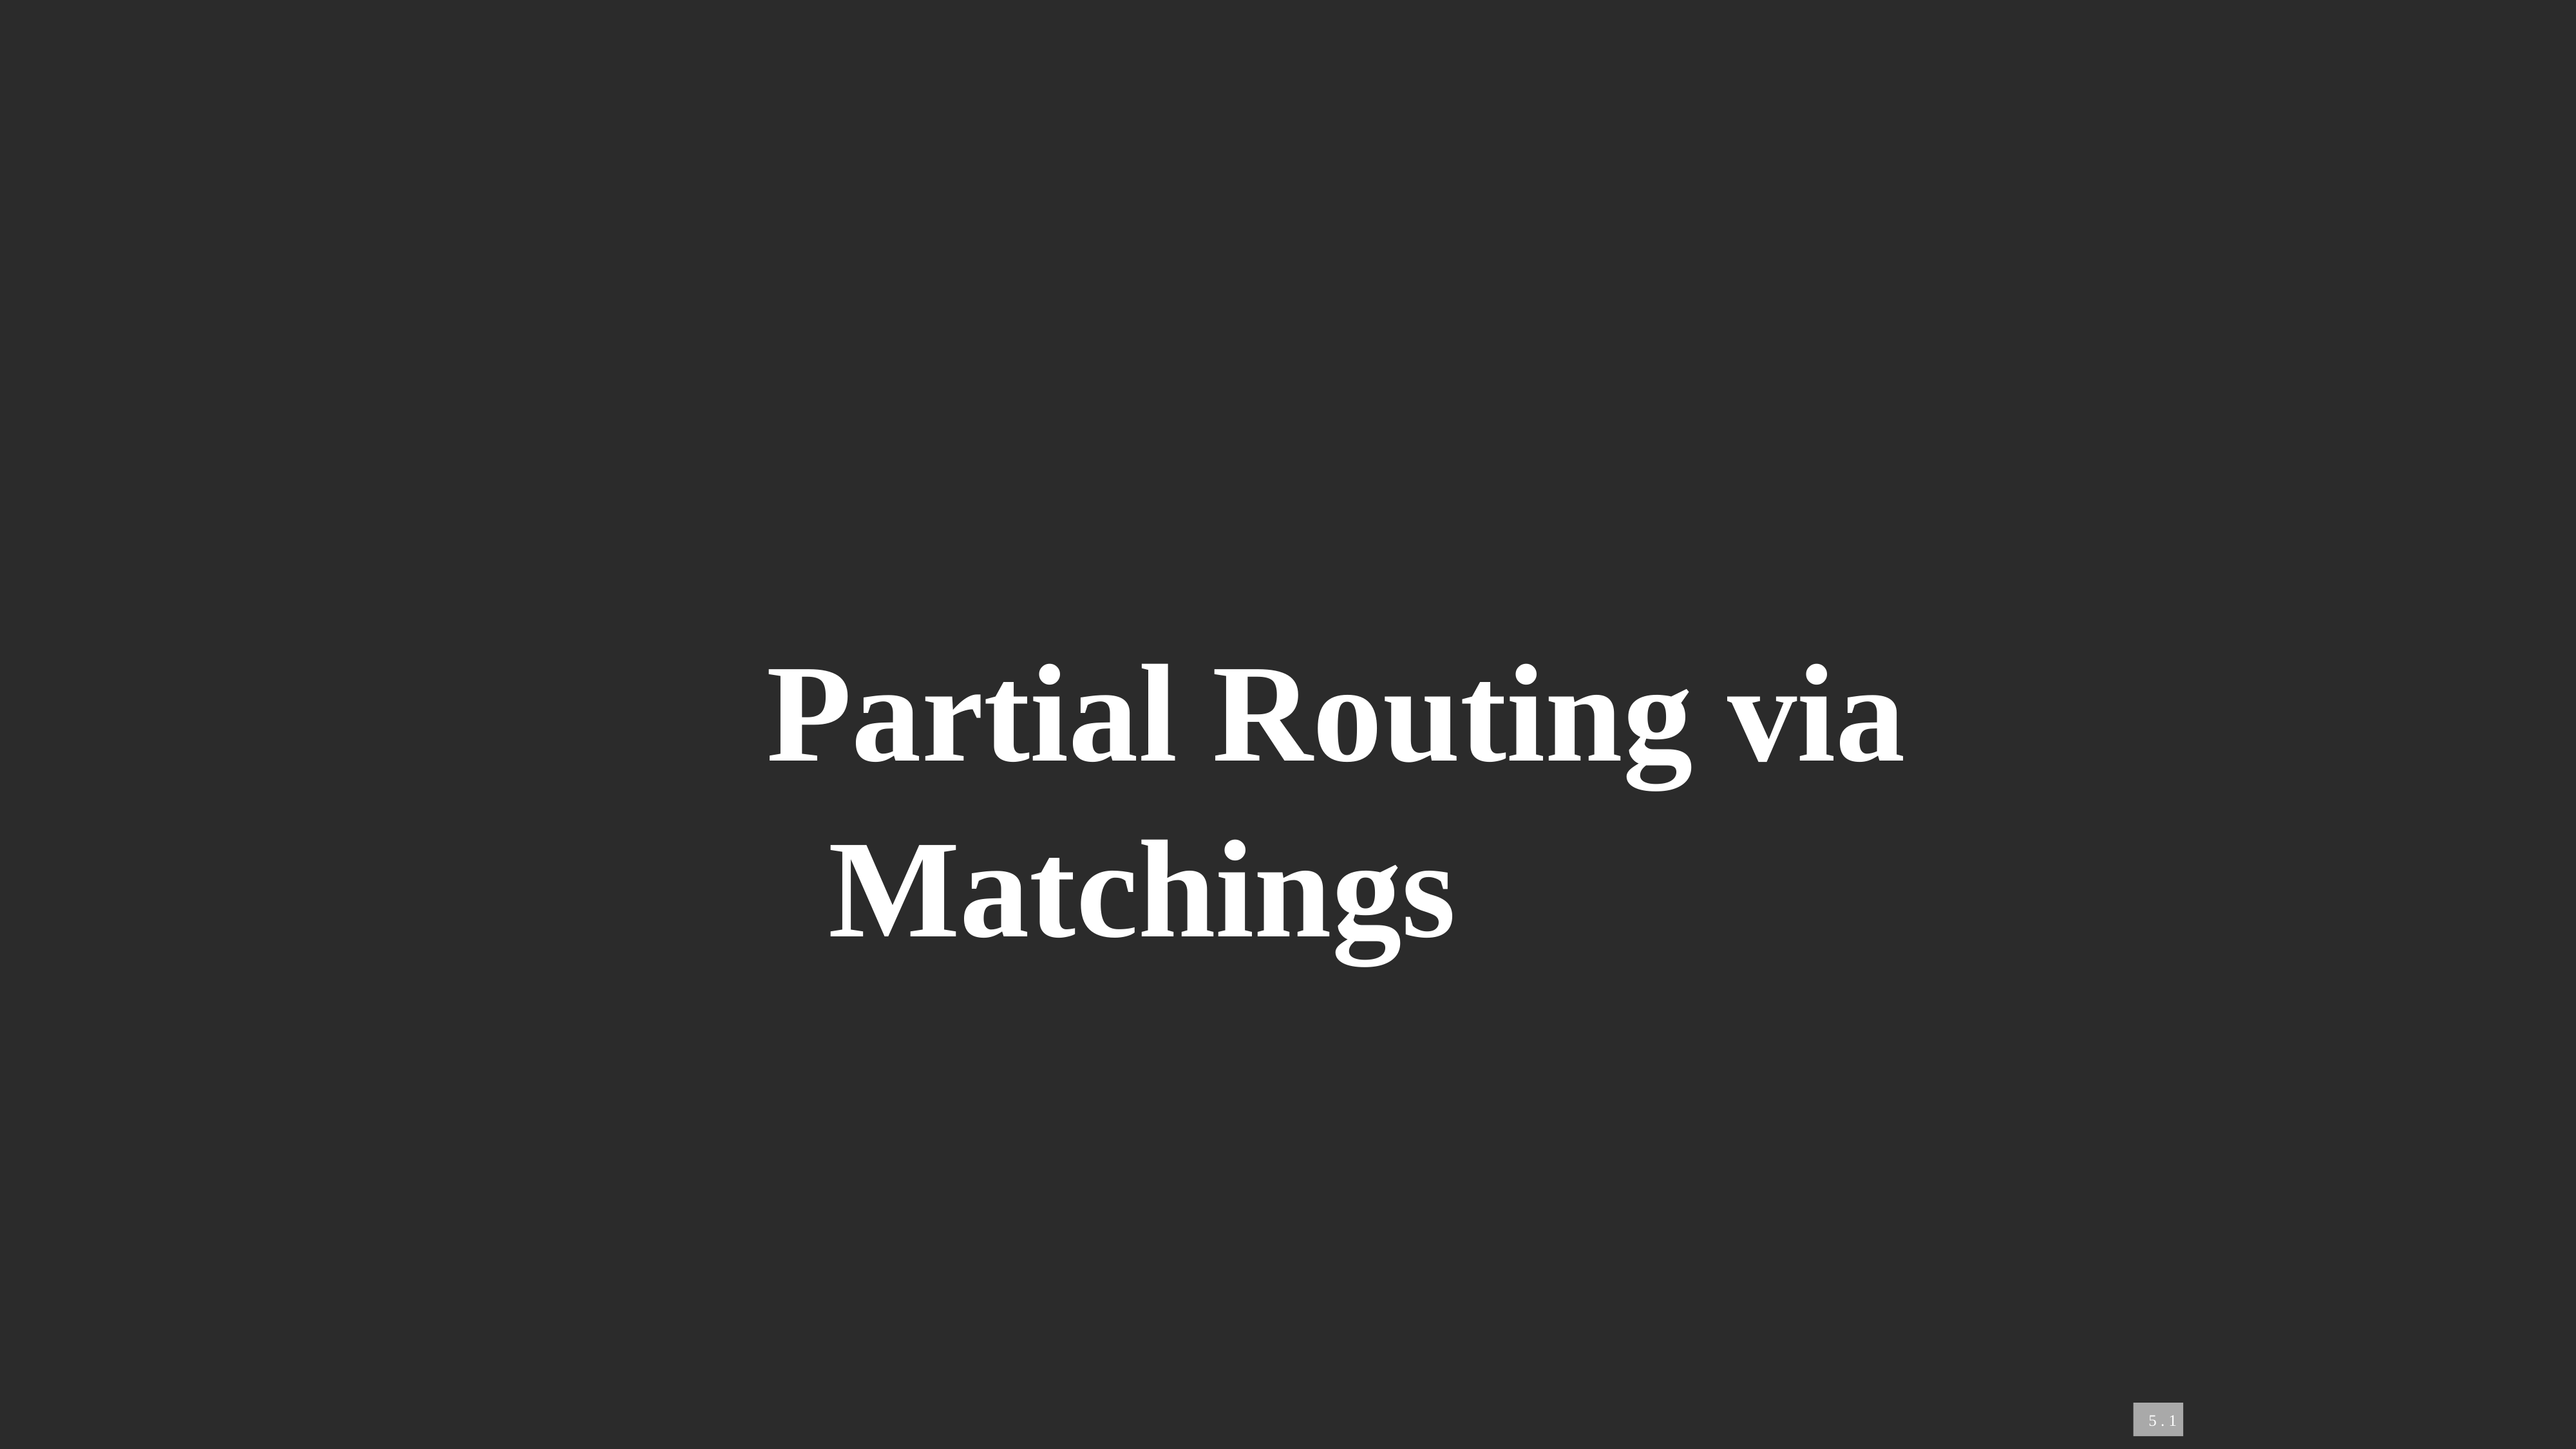

Partial Routing via

	Matchings

 5 . 1